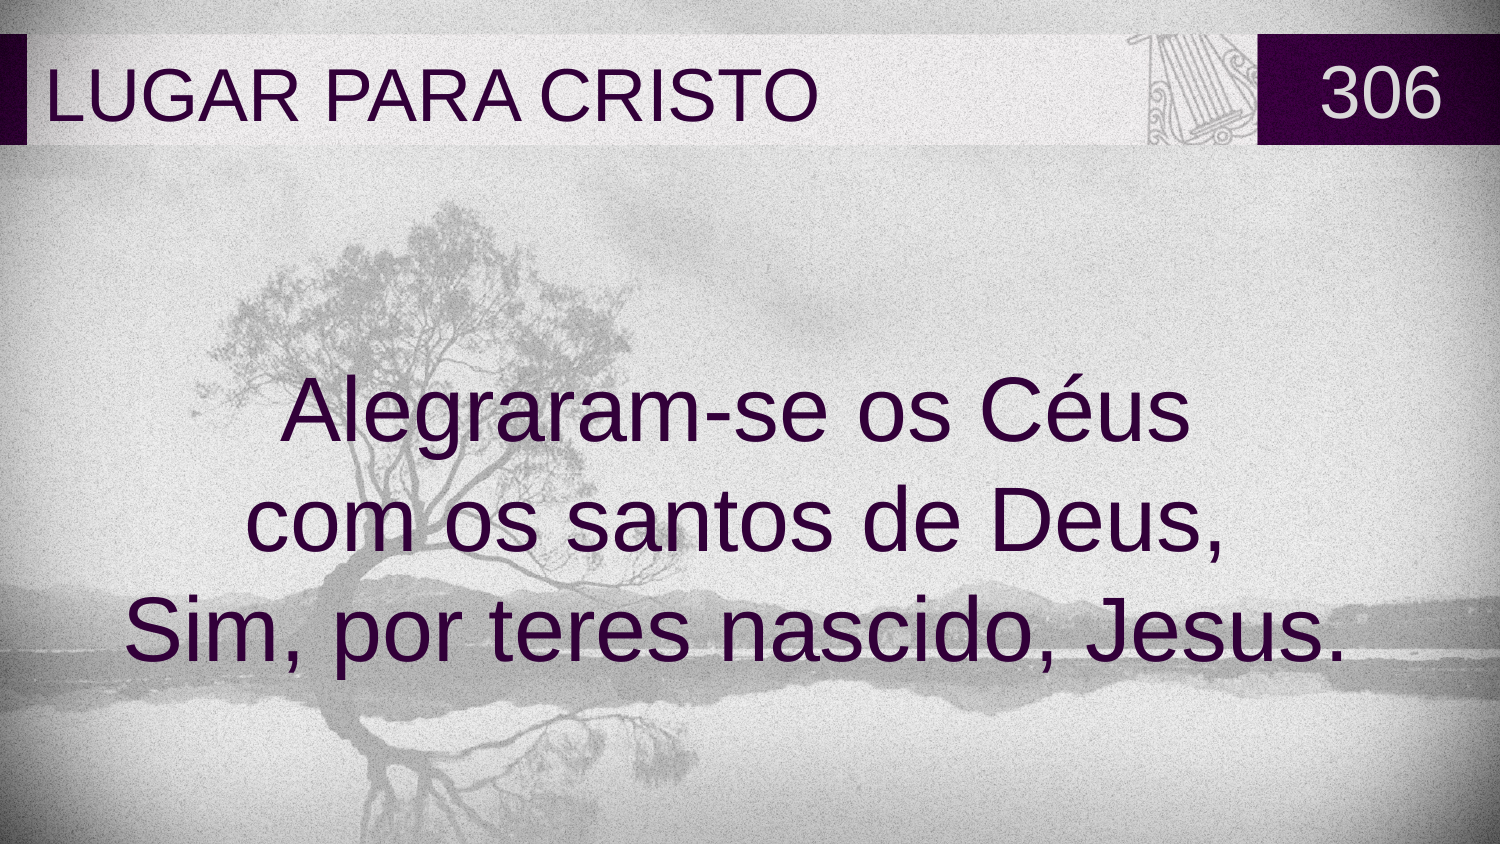

# LUGAR PARA CRISTO
306
Alegraram-se os Céus
com os santos de Deus,
Sim, por teres nascido, Jesus.